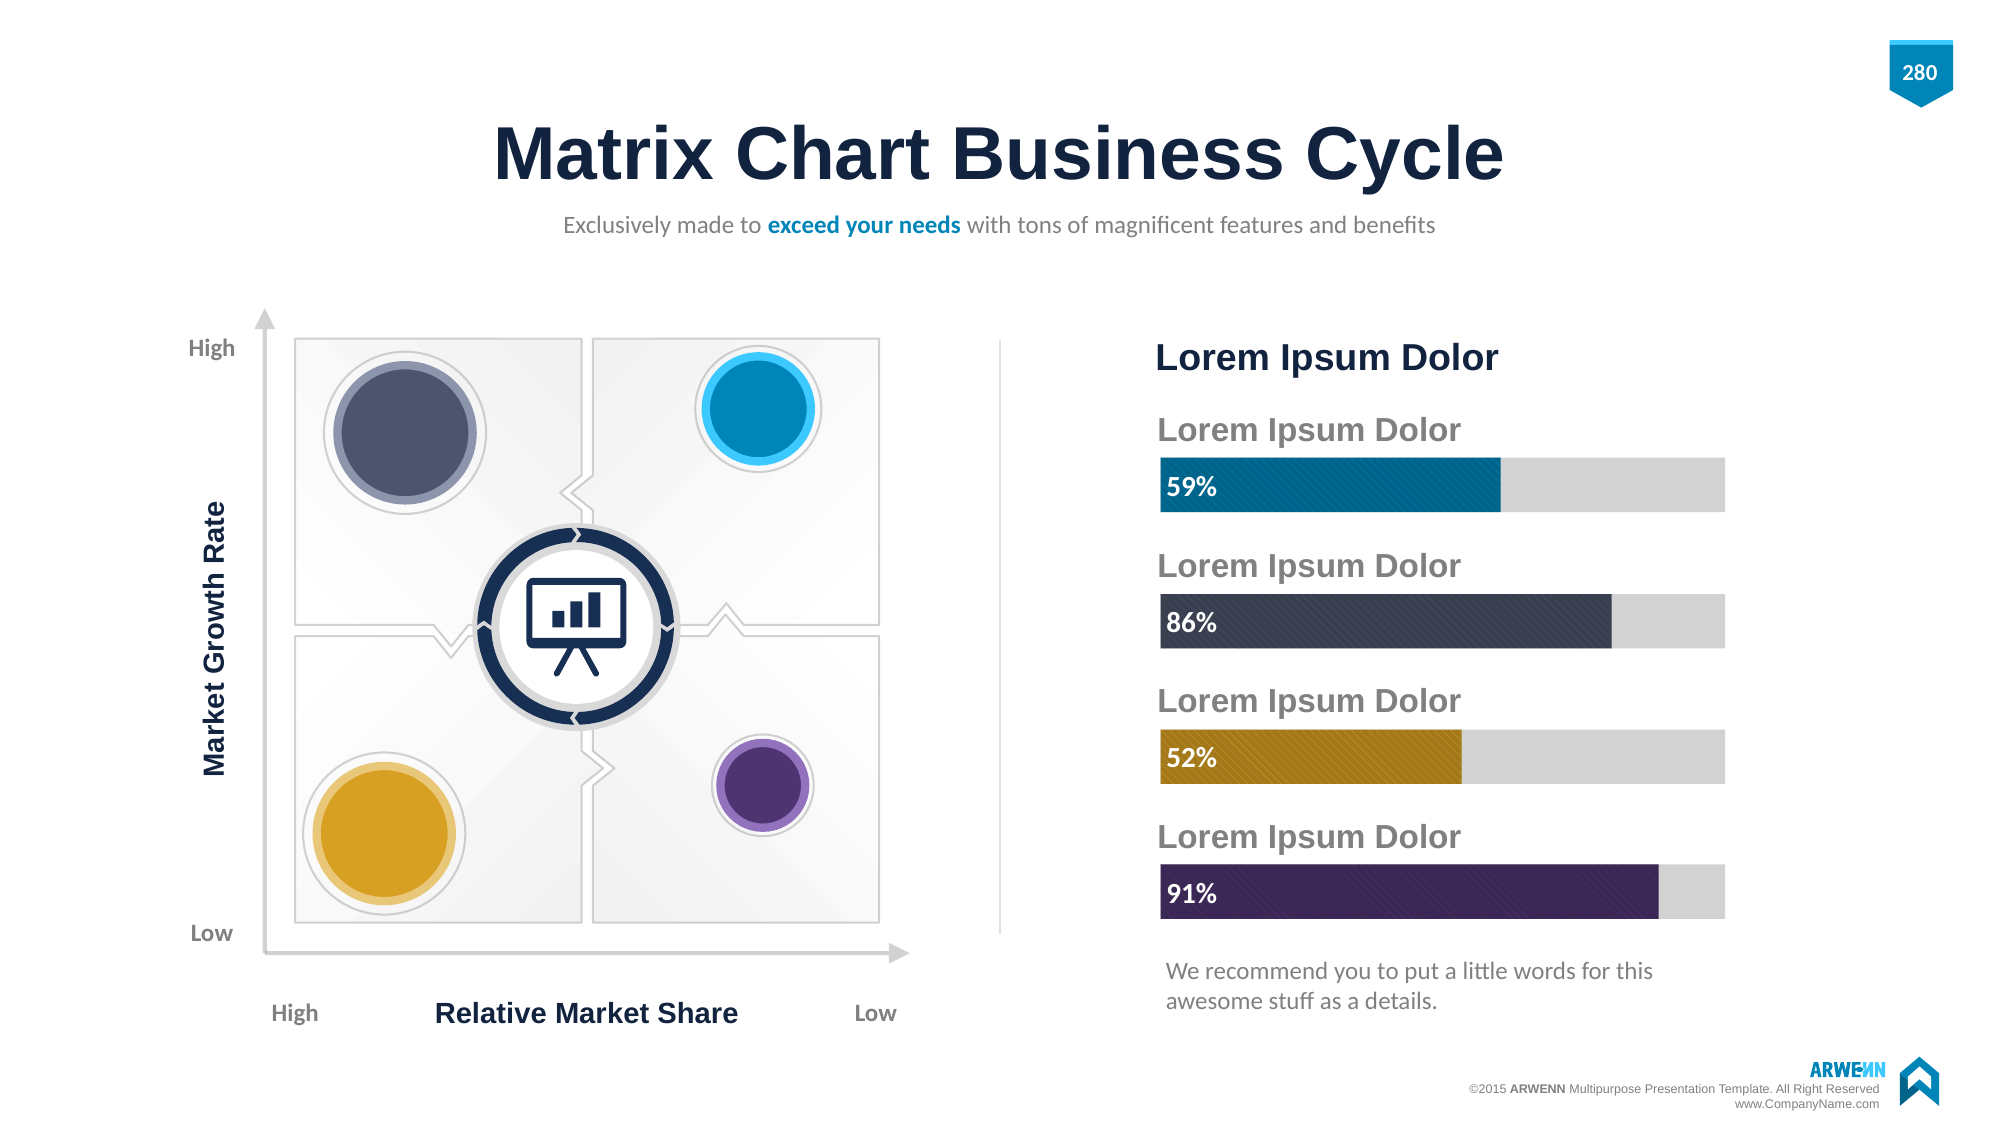

# Matrix Chart Business Cycle
Exclusively made to exceed your needs with tons of magnificent features and benefits
High
Lorem Ipsum Dolor

Lorem Ipsum Dolor

59%

Lorem Ipsum Dolor

86%
Market Growth Rate
Lorem Ipsum Dolor

52%

Lorem Ipsum Dolor

91%
Low
We recommend you to put a little words for this awesome stuff as a details.
Relative Market Share
High
Low